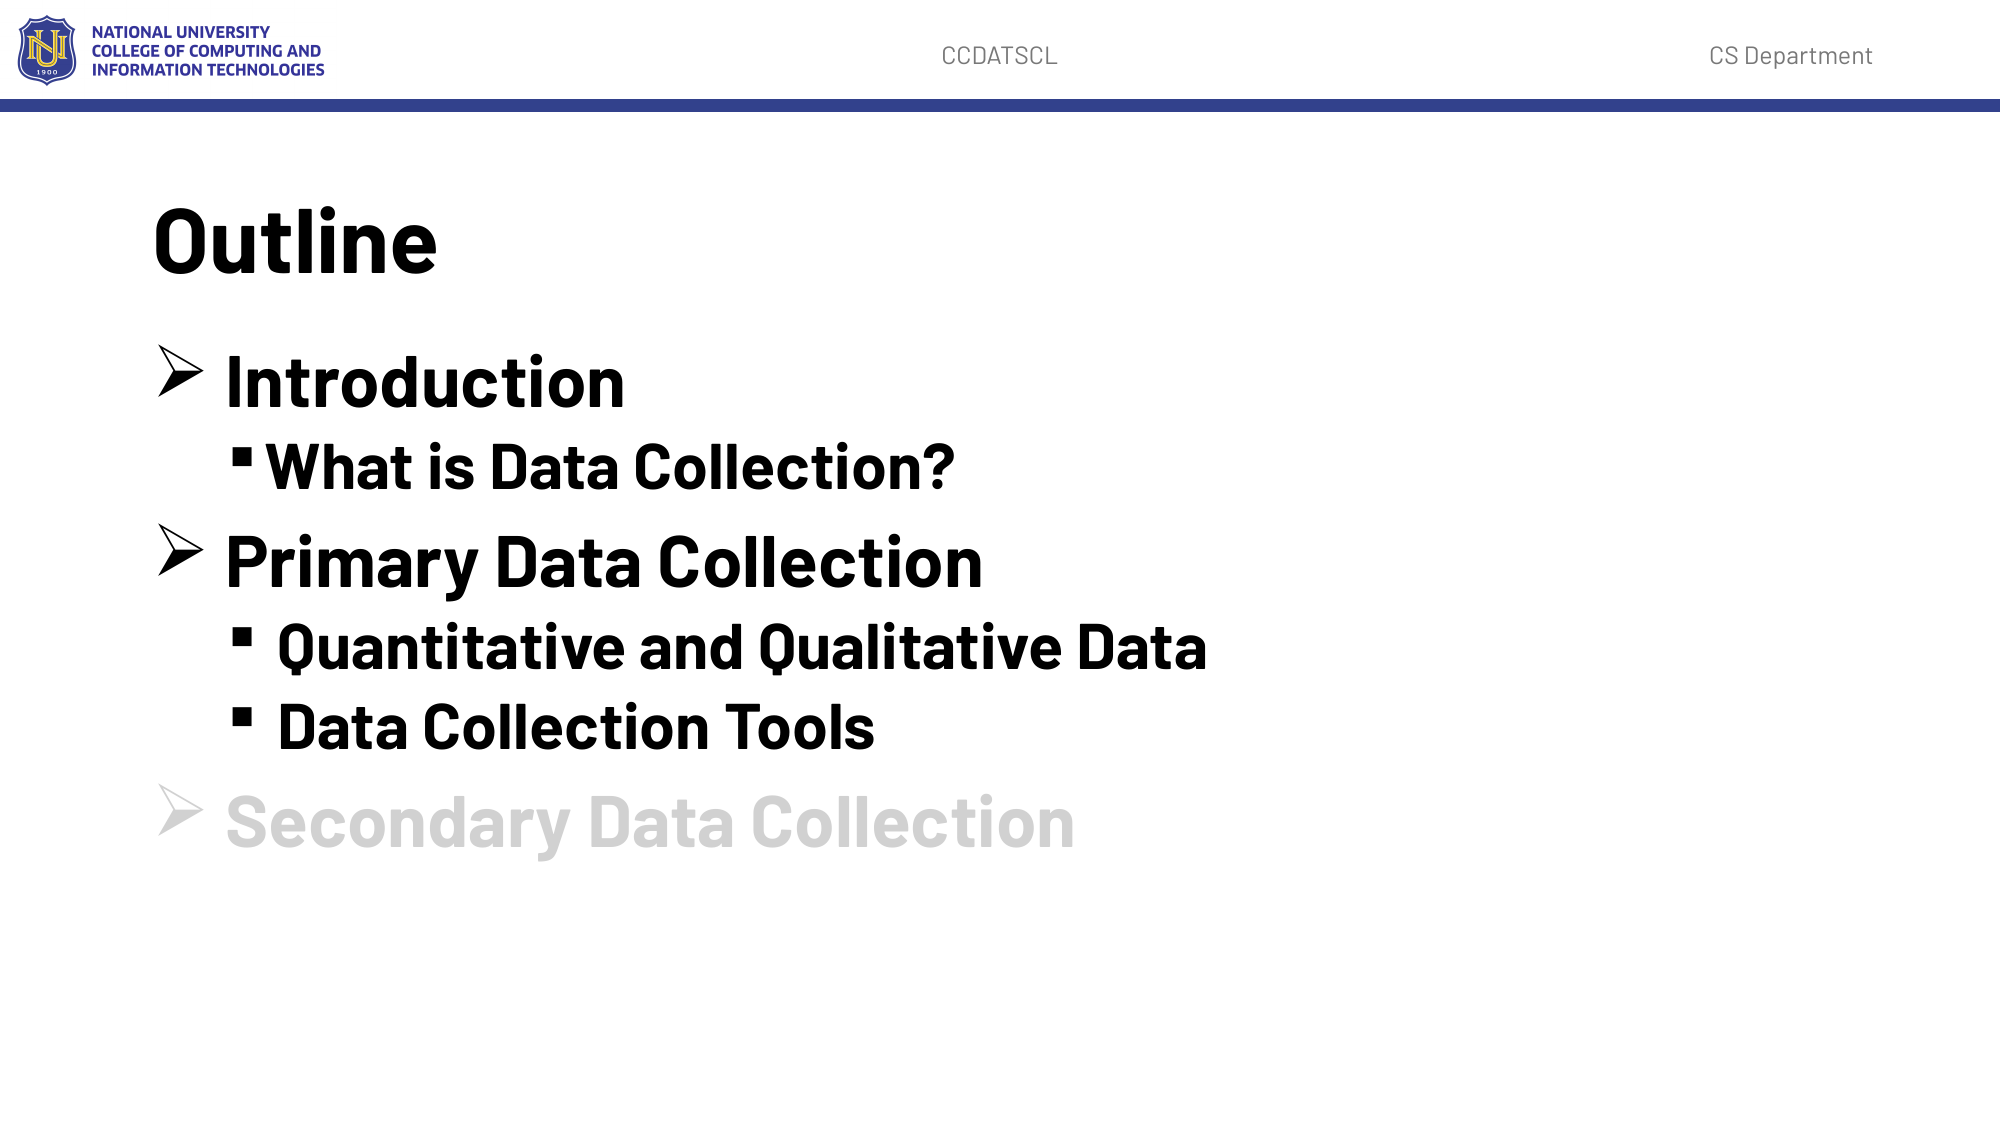

# Outline
 Introduction
What is Data Collection?
 Primary Data Collection
 Quantitative and Qualitative Data
 Data Collection Tools
 Secondary Data Collection